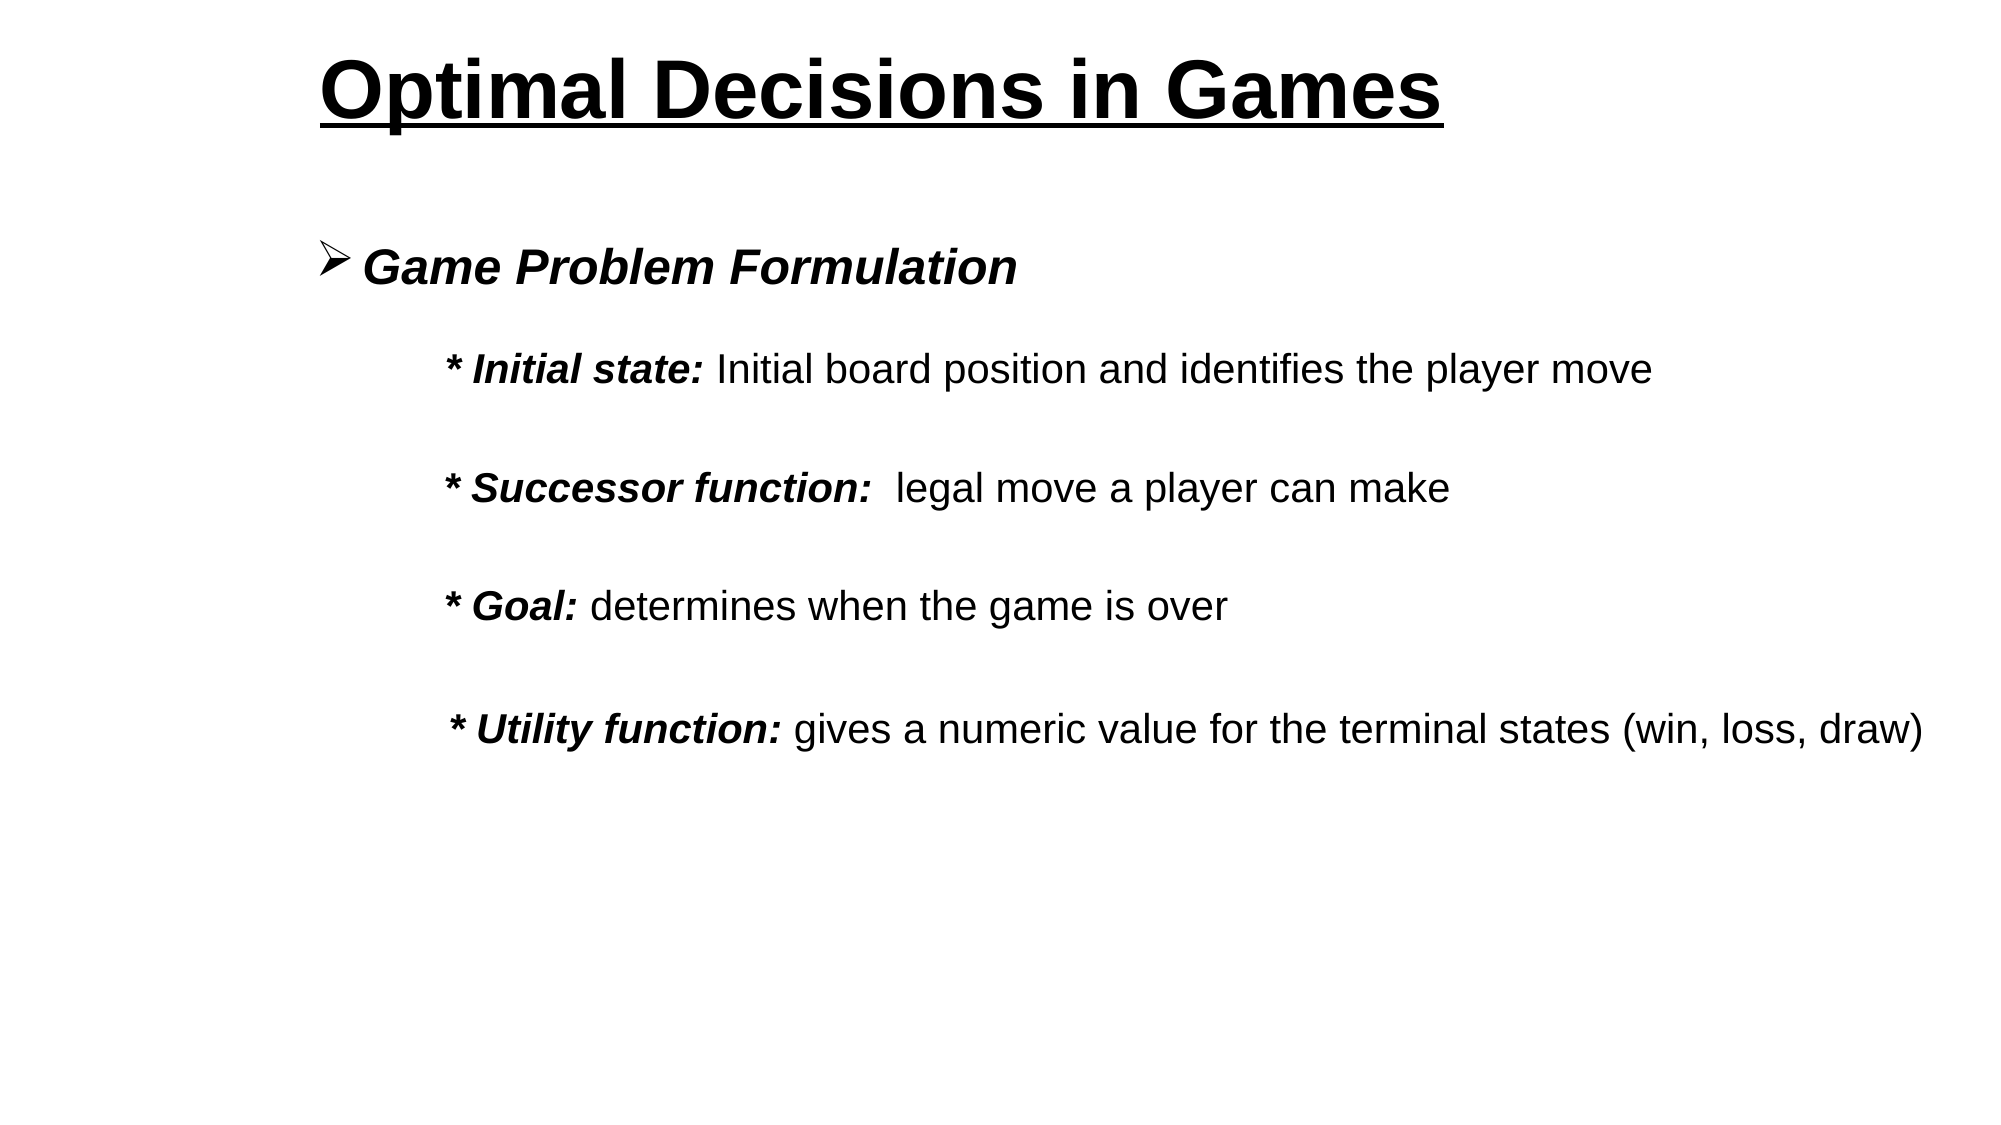

Optimal Decisions in Games
Game Problem Formulation

* Initial state: Initial board position and identifies the player move
* Successor function:  legal move a player can make
* Goal: determines when the game is over
* Utility function: gives a numeric value for the terminal states (win, loss, draw)